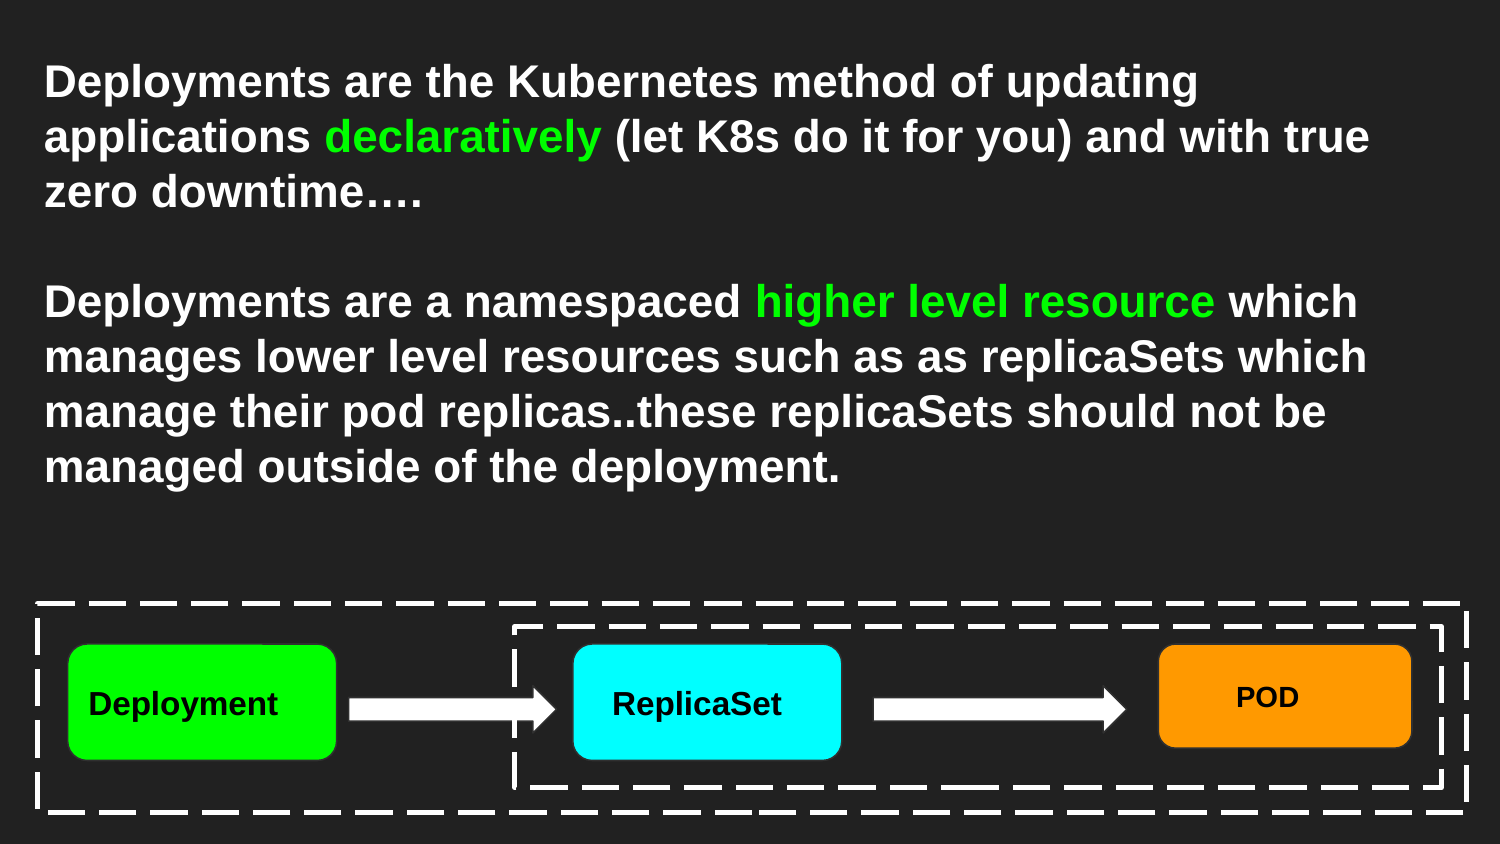

Deployments are the Kubernetes method of updating applications declaratively (let K8s do it for you) and with true zero downtime….

Deployments are a namespaced higher level resource which manages lower level resources such as as replicaSets which manage their pod replicas..these replicaSets should not be managed outside of the deployment.

Deployment

  ReplicaSet

       POD